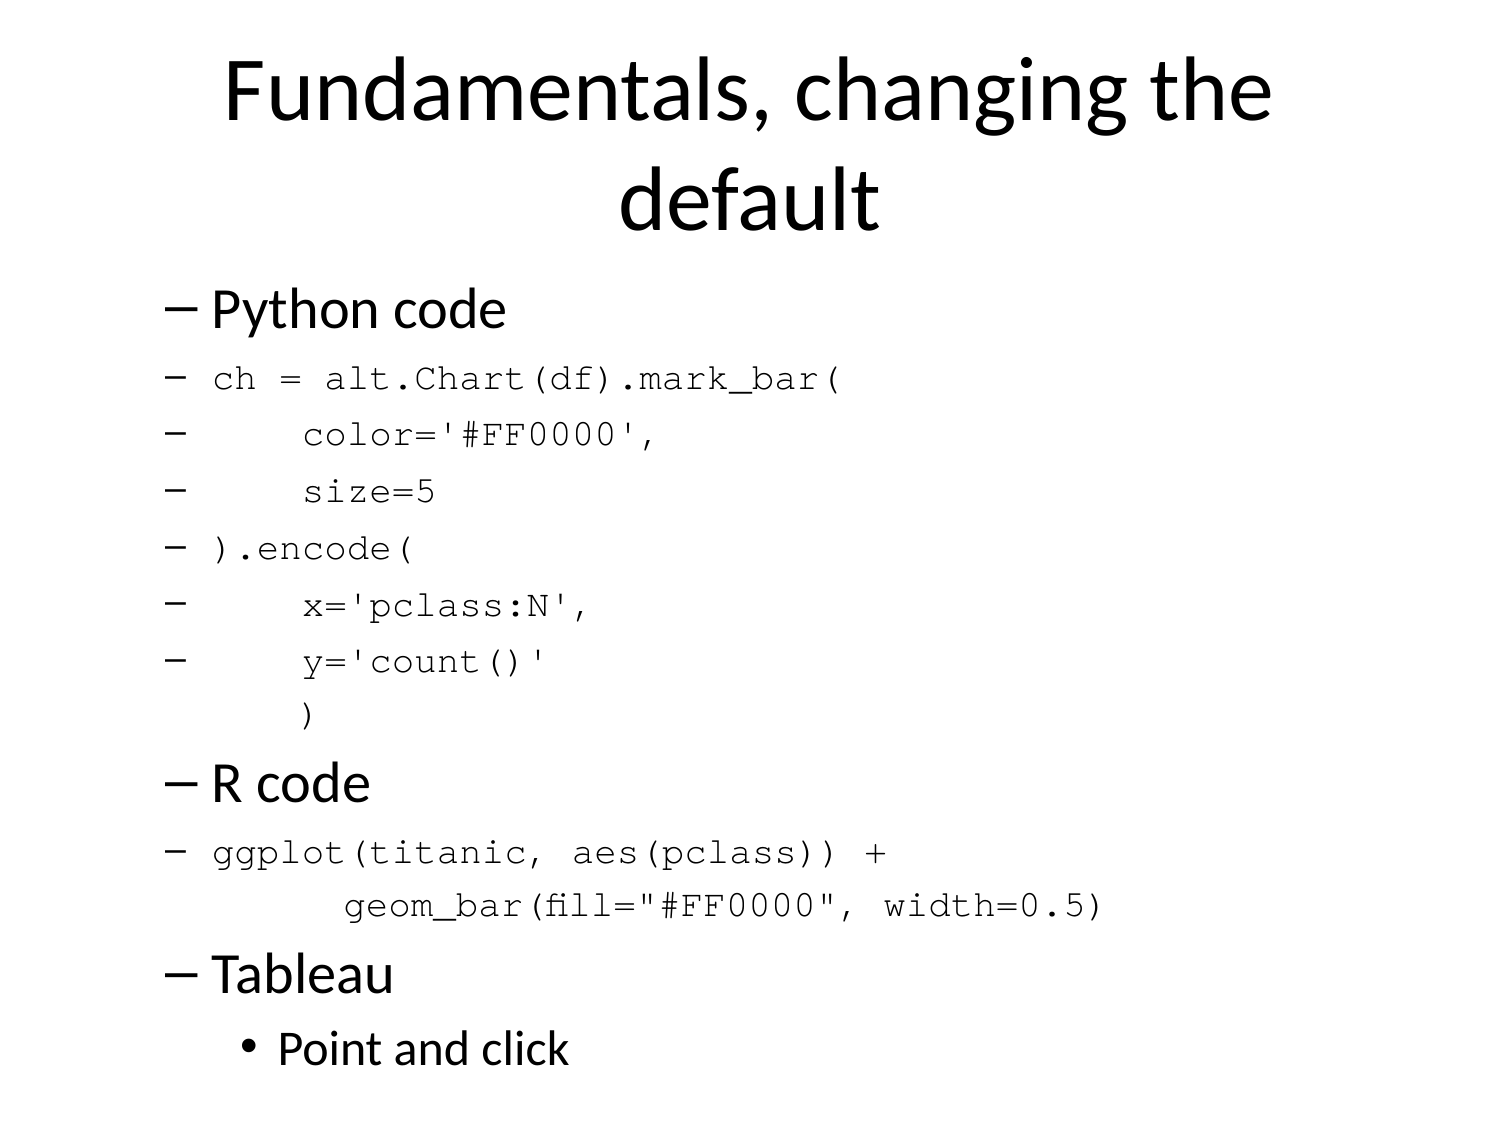

# Fundamentals, changing the default
Python code
ch = alt.Chart(df).mark_bar(
    color='#FF0000',
    size=5
).encode(
    x='pclass:N',
    y='count()'
)
R code
ggplot(titanic, aes(pclass)) +
  geom_bar(fill="#FF0000", width=0.5)
Tableau
Point and click